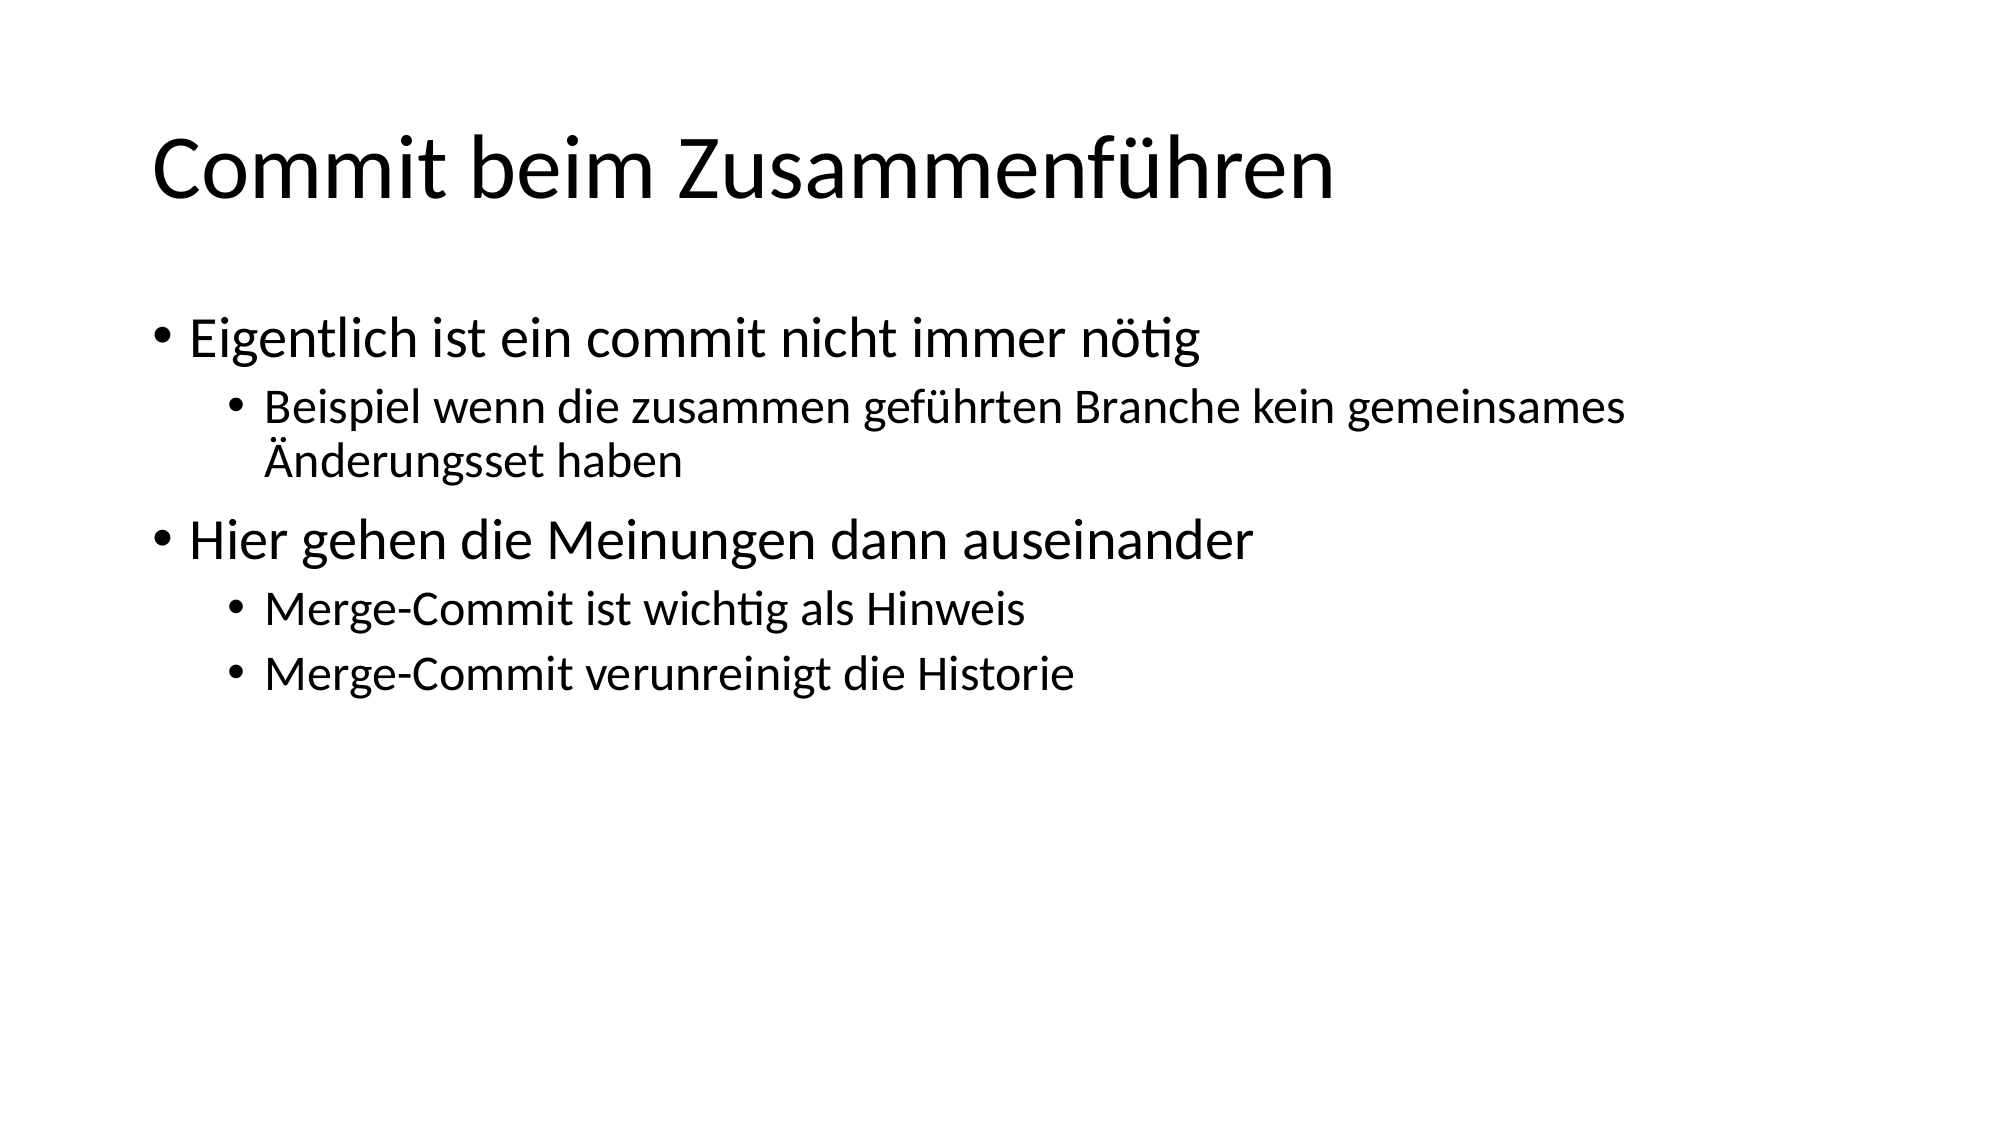

# Commit beim Zusammenführen
Eigentlich ist ein commit nicht immer nötig
Beispiel wenn die zusammen geführten Branche kein gemeinsames Änderungsset haben
Hier gehen die Meinungen dann auseinander
Merge-Commit ist wichtig als Hinweis
Merge-Commit verunreinigt die Historie